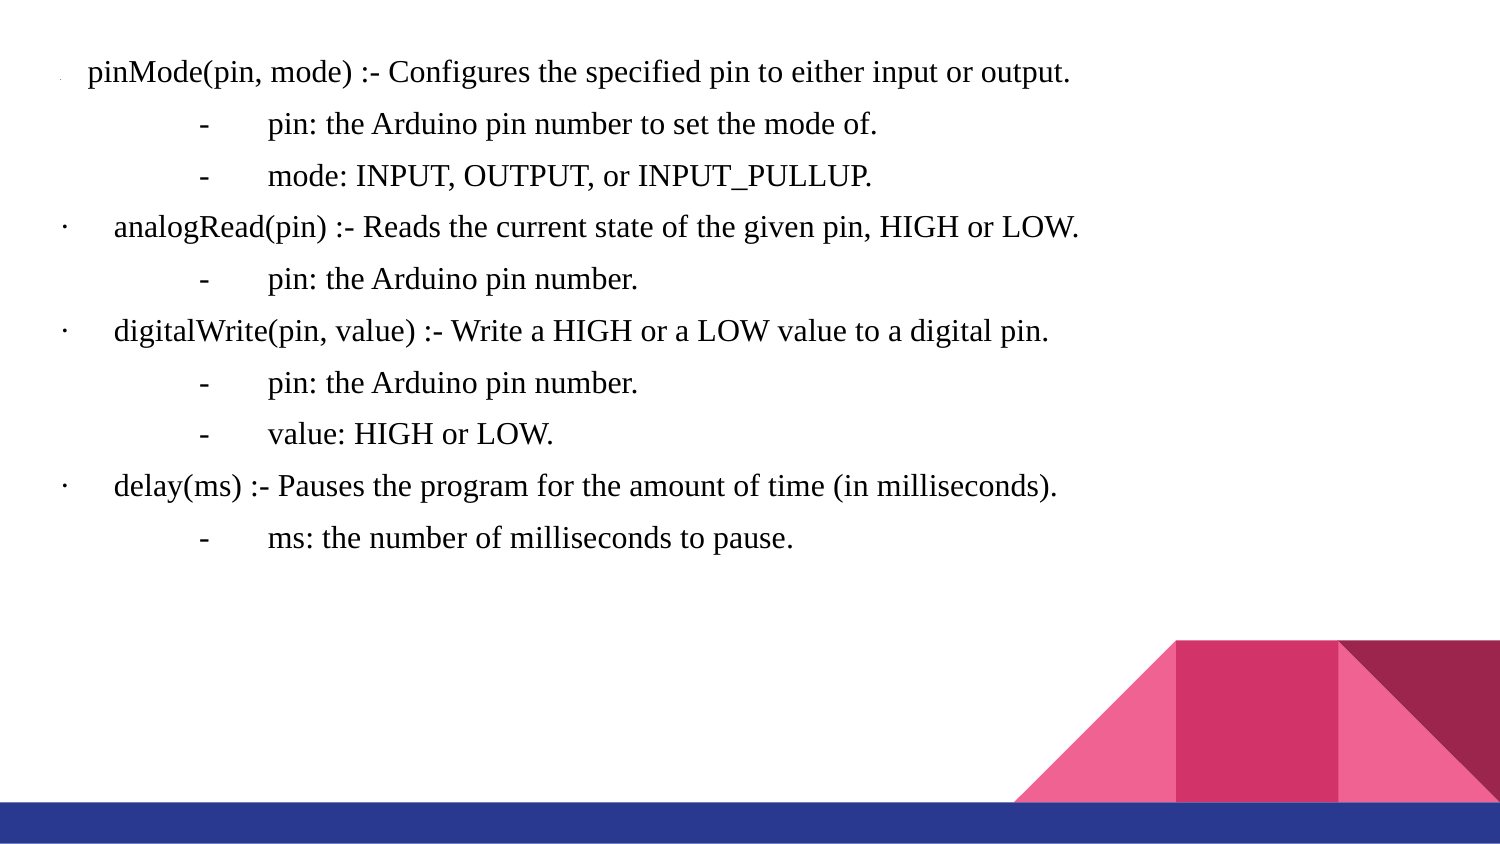

·      pinMode(pin, mode) :- Configures the specified pin to either input or output.
-        pin: the Arduino pin number to set the mode of.
-        mode: INPUT, OUTPUT, or INPUT_PULLUP.
·      analogRead(pin) :- Reads the current state of the given pin, HIGH or LOW.
-        pin: the Arduino pin number.
·      digitalWrite(pin, value) :- Write a HIGH or a LOW value to a digital pin.
-        pin: the Arduino pin number.
-        value: HIGH or LOW.
·      delay(ms) :- Pauses the program for the amount of time (in milliseconds).
-        ms: the number of milliseconds to pause.